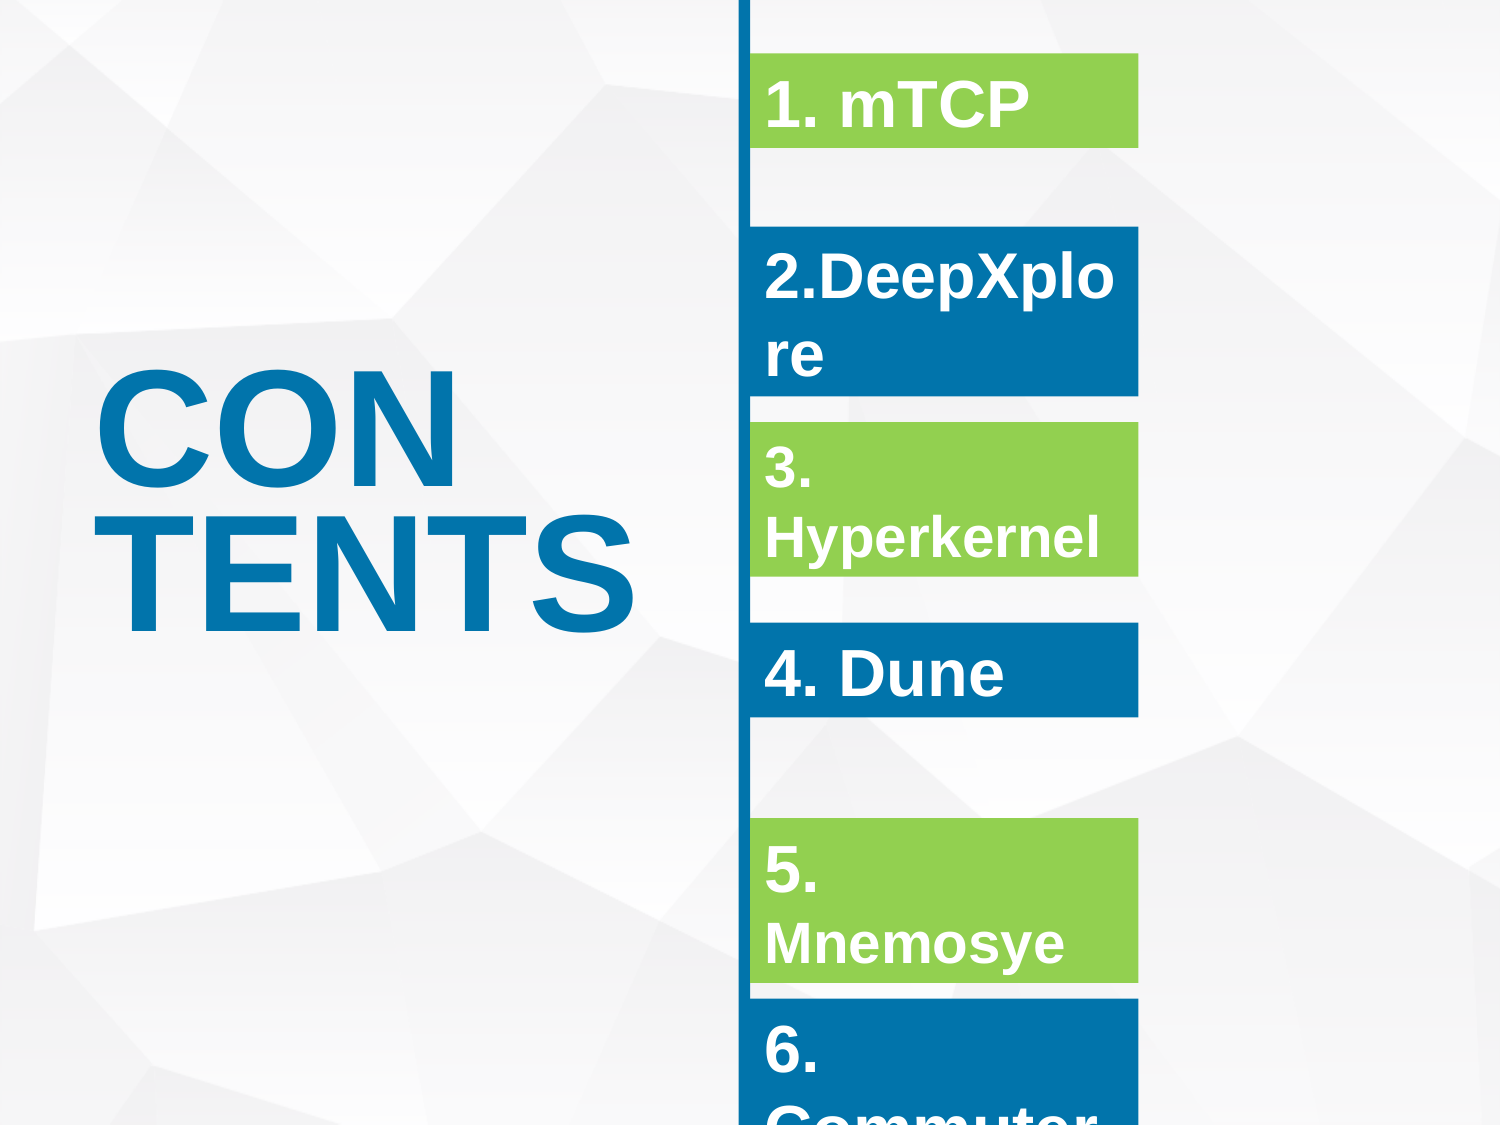

1. mTCP
2.DeepXplore
CON
TENTS
3. Hyperkernel

4. Dune
5. Mnemosye
6. Commuter